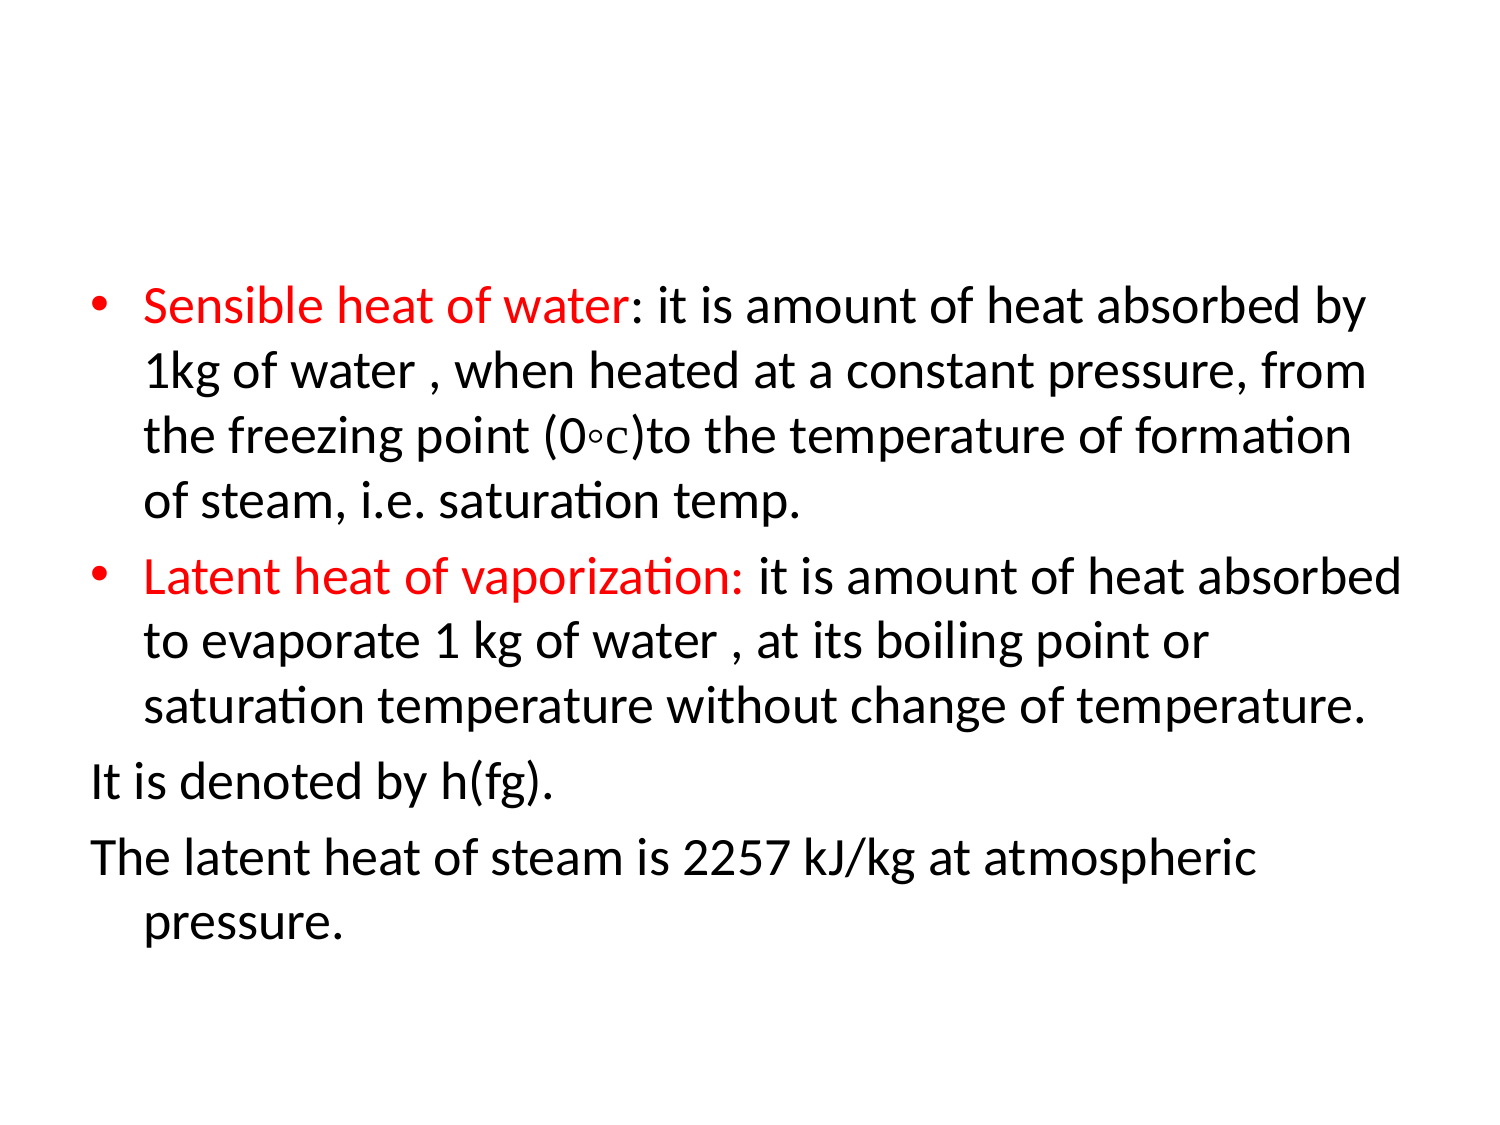

#
Sensible heat of water: it is amount of heat absorbed by 1kg of water , when heated at a constant pressure, from the freezing point (0◦c)to the temperature of formation of steam, i.e. saturation temp.
Latent heat of vaporization: it is amount of heat absorbed to evaporate 1 kg of water , at its boiling point or saturation temperature without change of temperature.
It is denoted by h(fg).
The latent heat of steam is 2257 kJ/kg at atmospheric pressure.